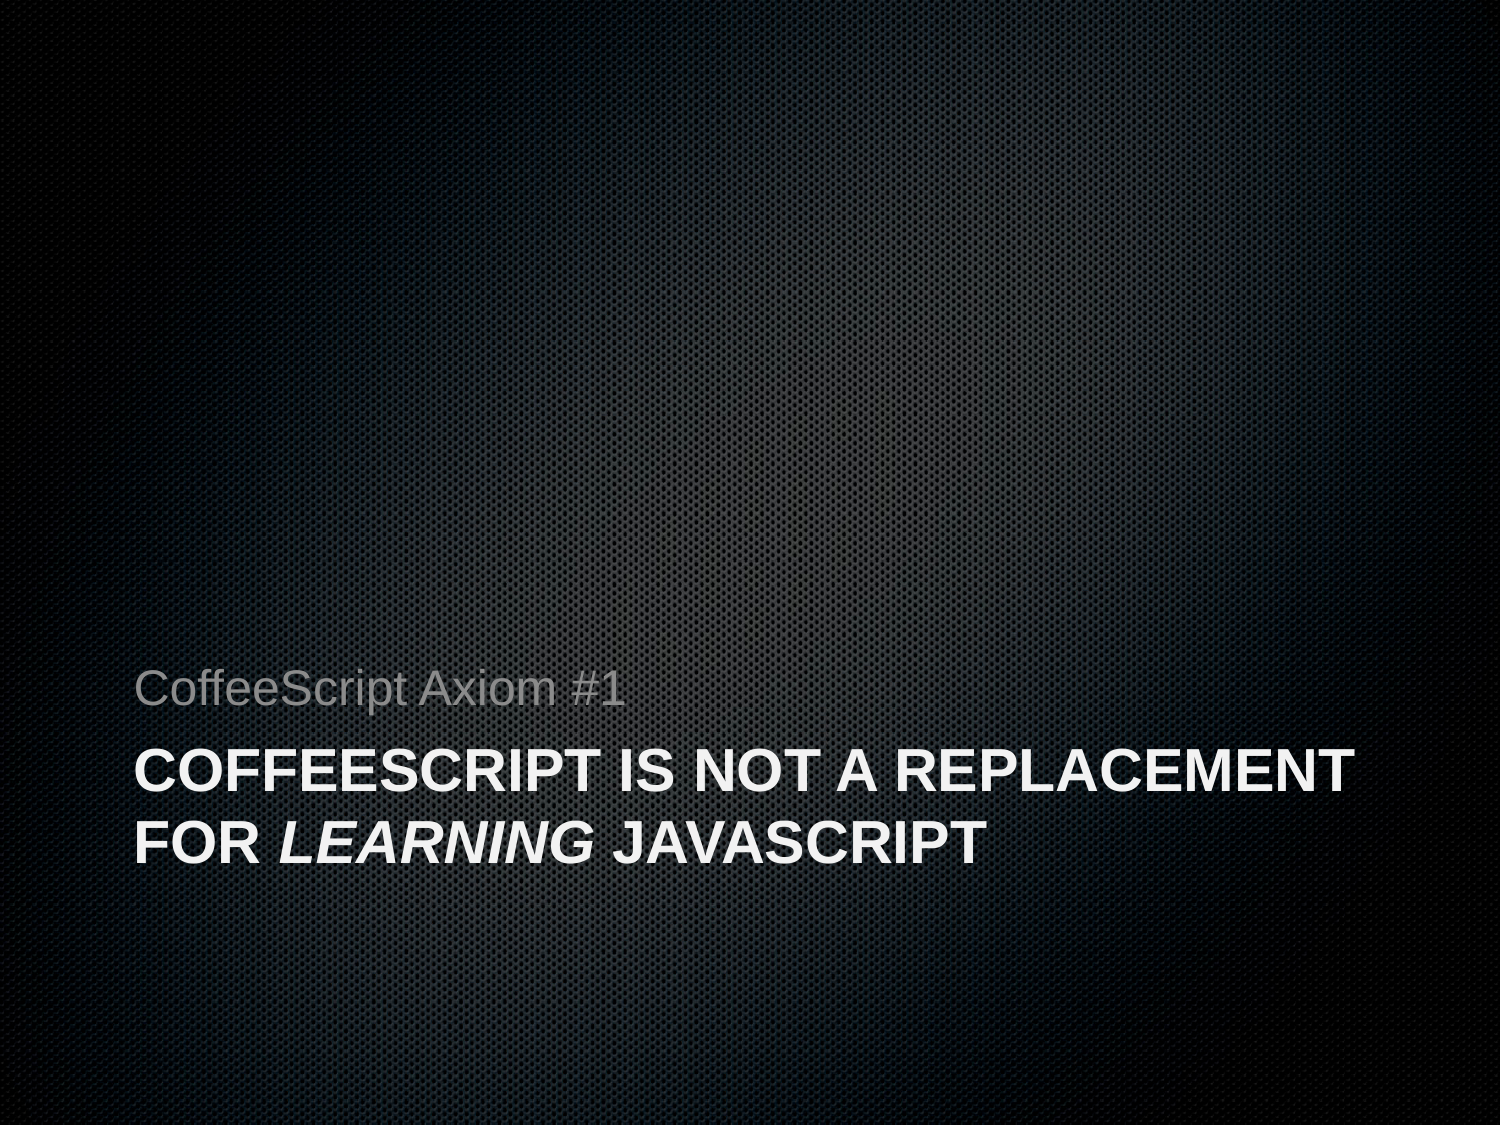

CoffeeScript Axiom #1
# CoffeeScript is not a replacement for Learning JavaScript